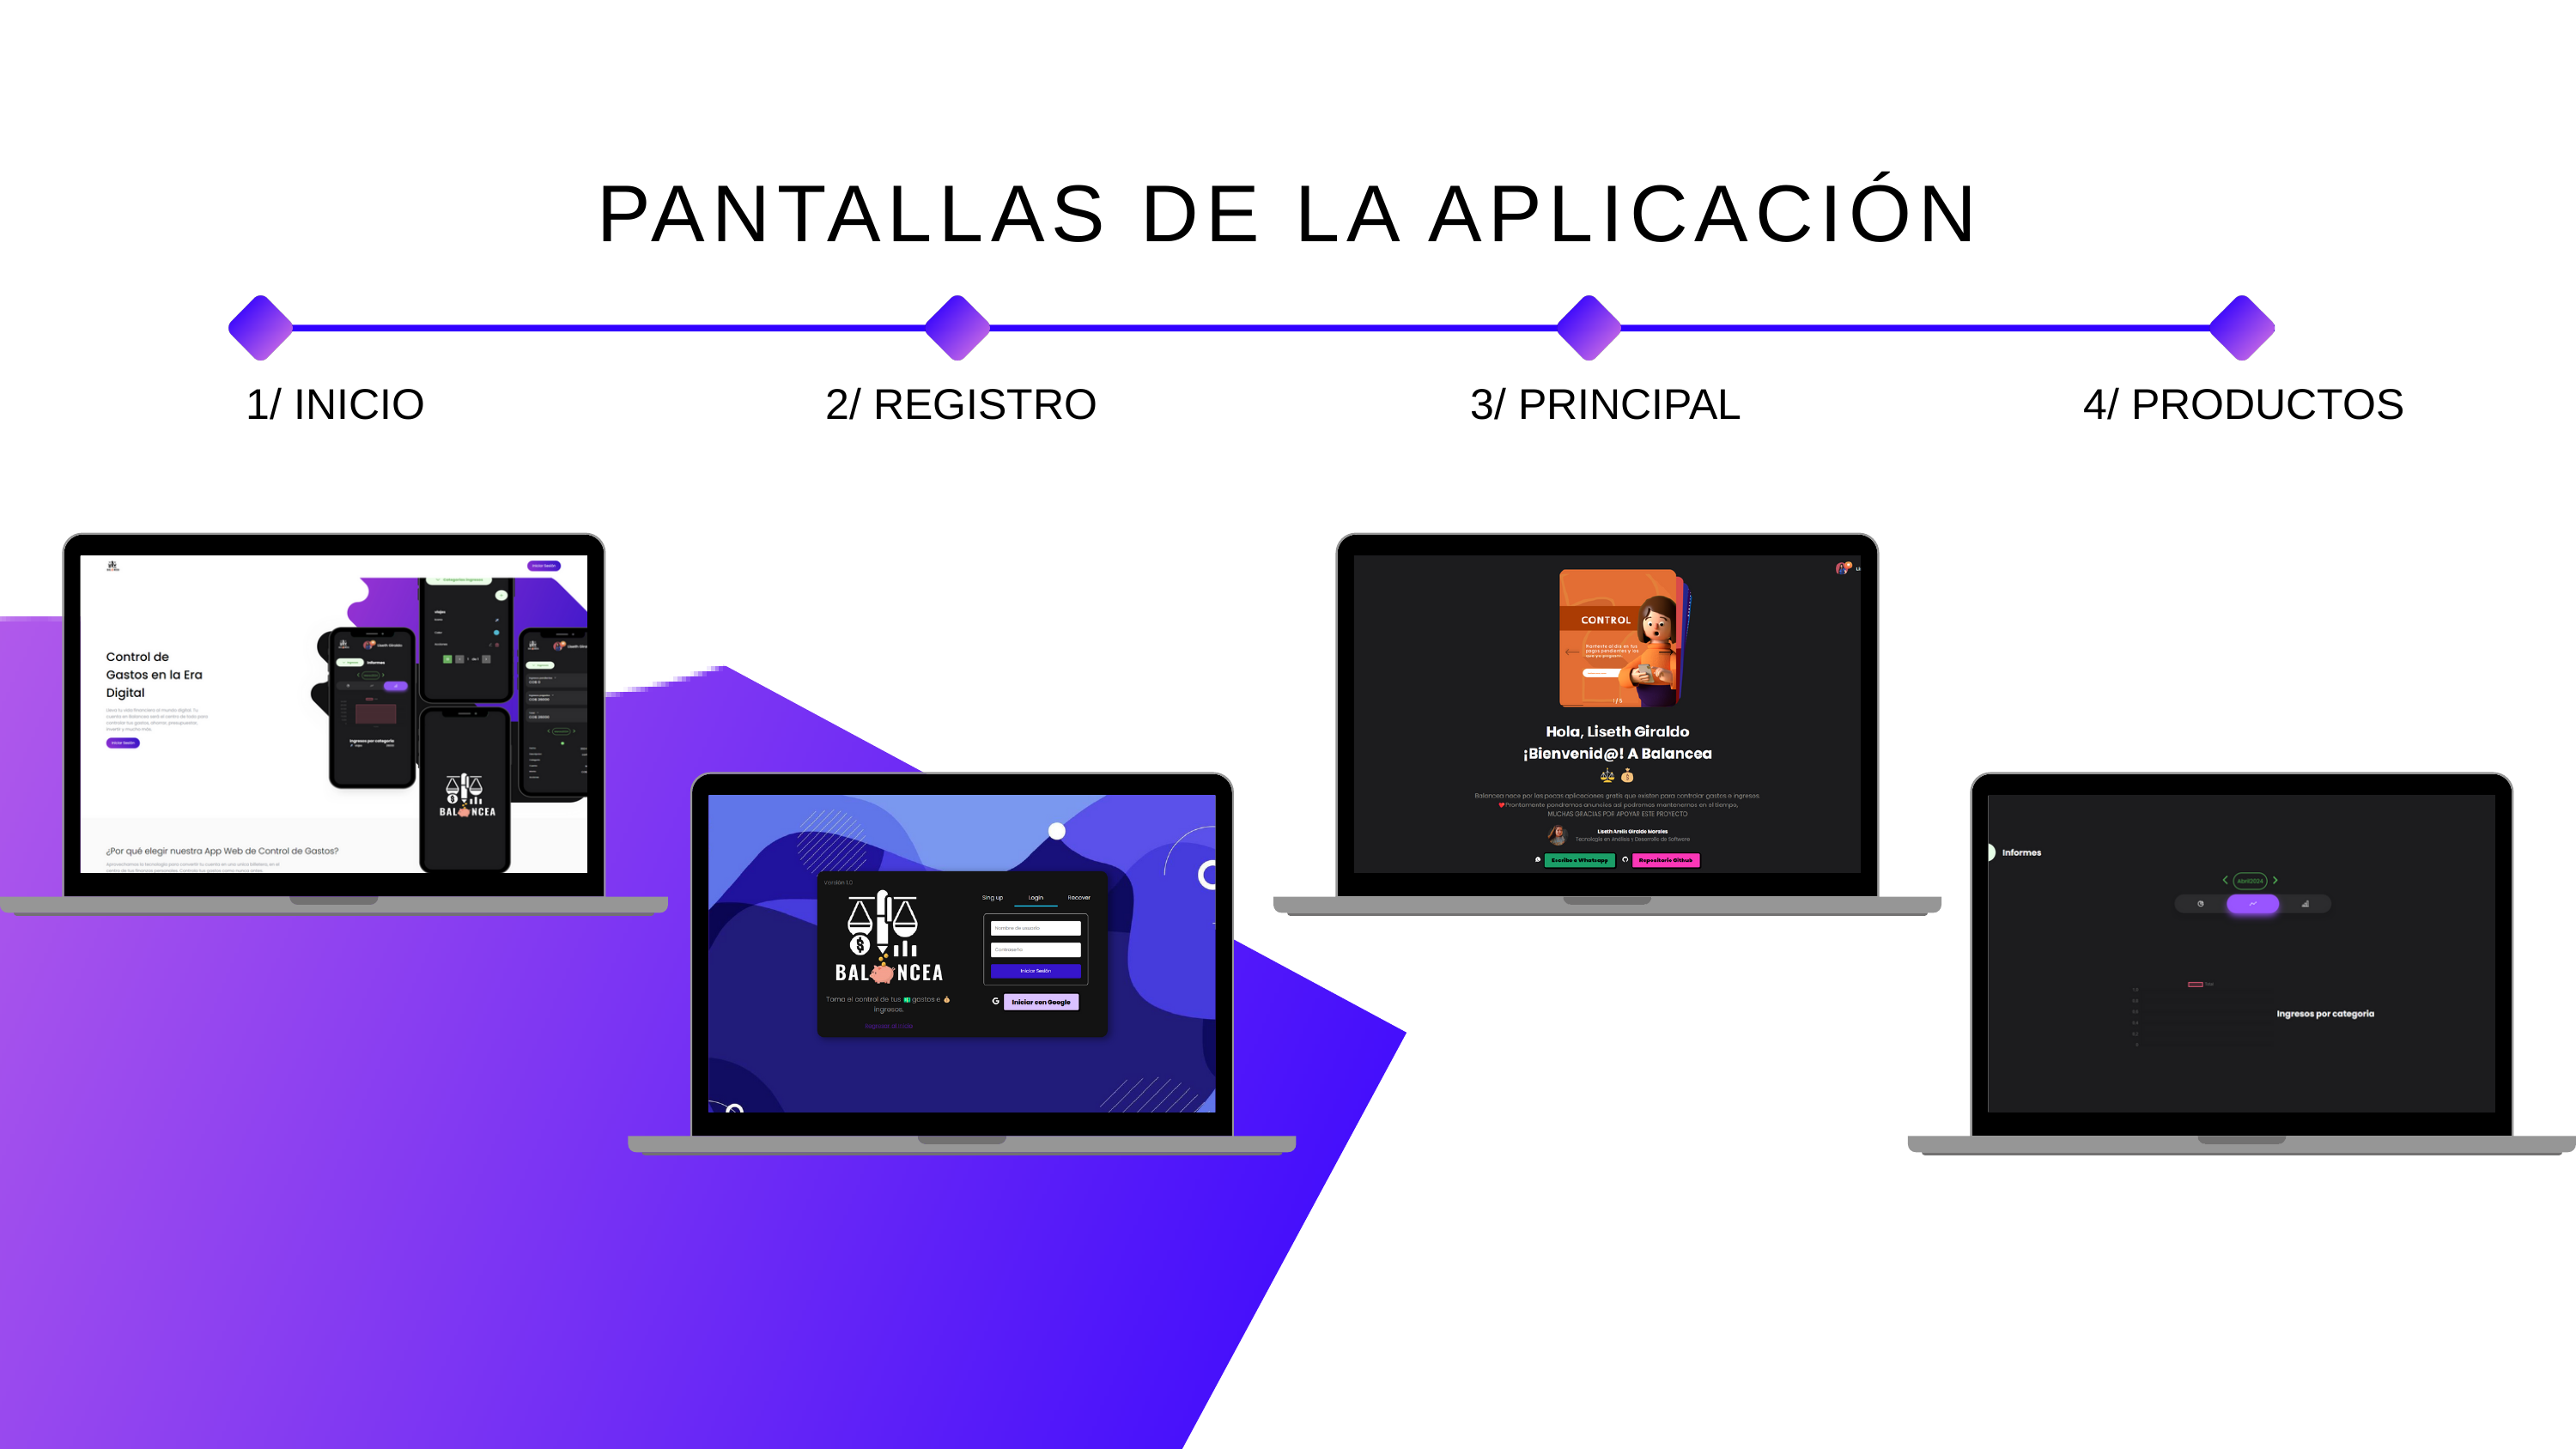

PANTALLAS DE LA APLICACIÓN

1/ INICIO
2/ REGISTRO
3/ PRINCIPAL
4/ PRODUCTOS